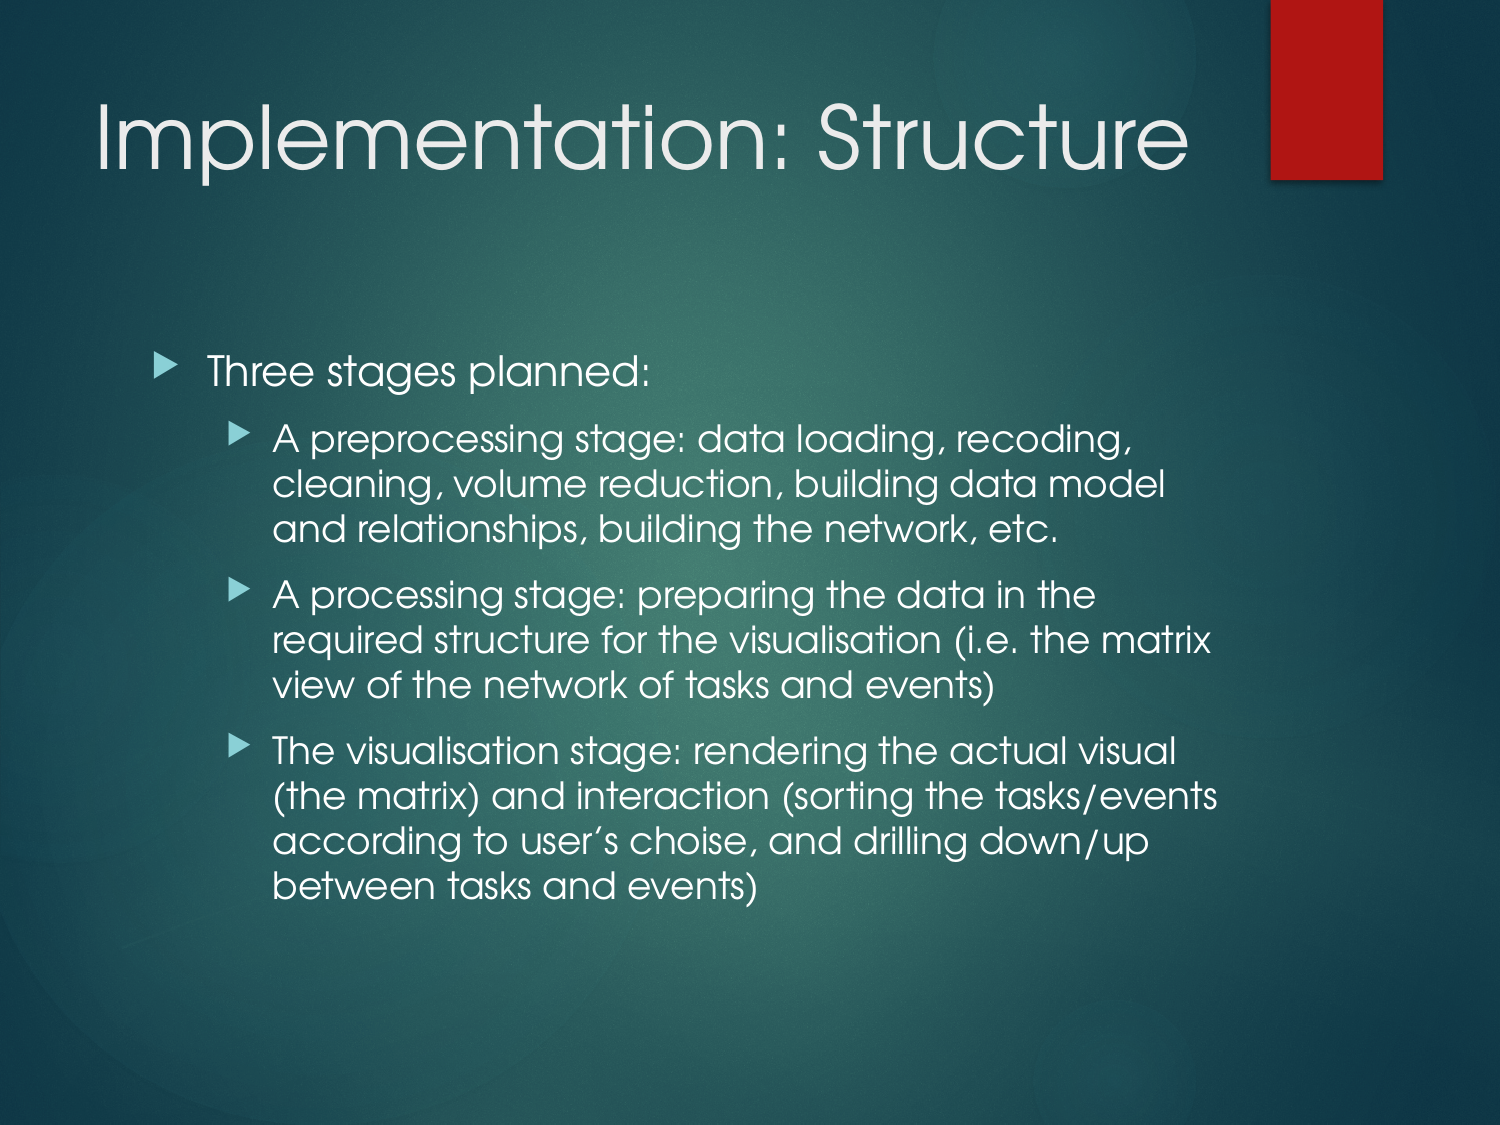

# Implementation: Structure
Three stages planned:
A preprocessing stage: data loading, recoding, cleaning, volume reduction, building data model and relationships, building the network, etc.
A processing stage: preparing the data in the required structure for the visualisation (i.e. the matrix view of the network of tasks and events)
The visualisation stage: rendering the actual visual (the matrix) and interaction (sorting the tasks/events according to user’s choise, and drilling down/up between tasks and events)